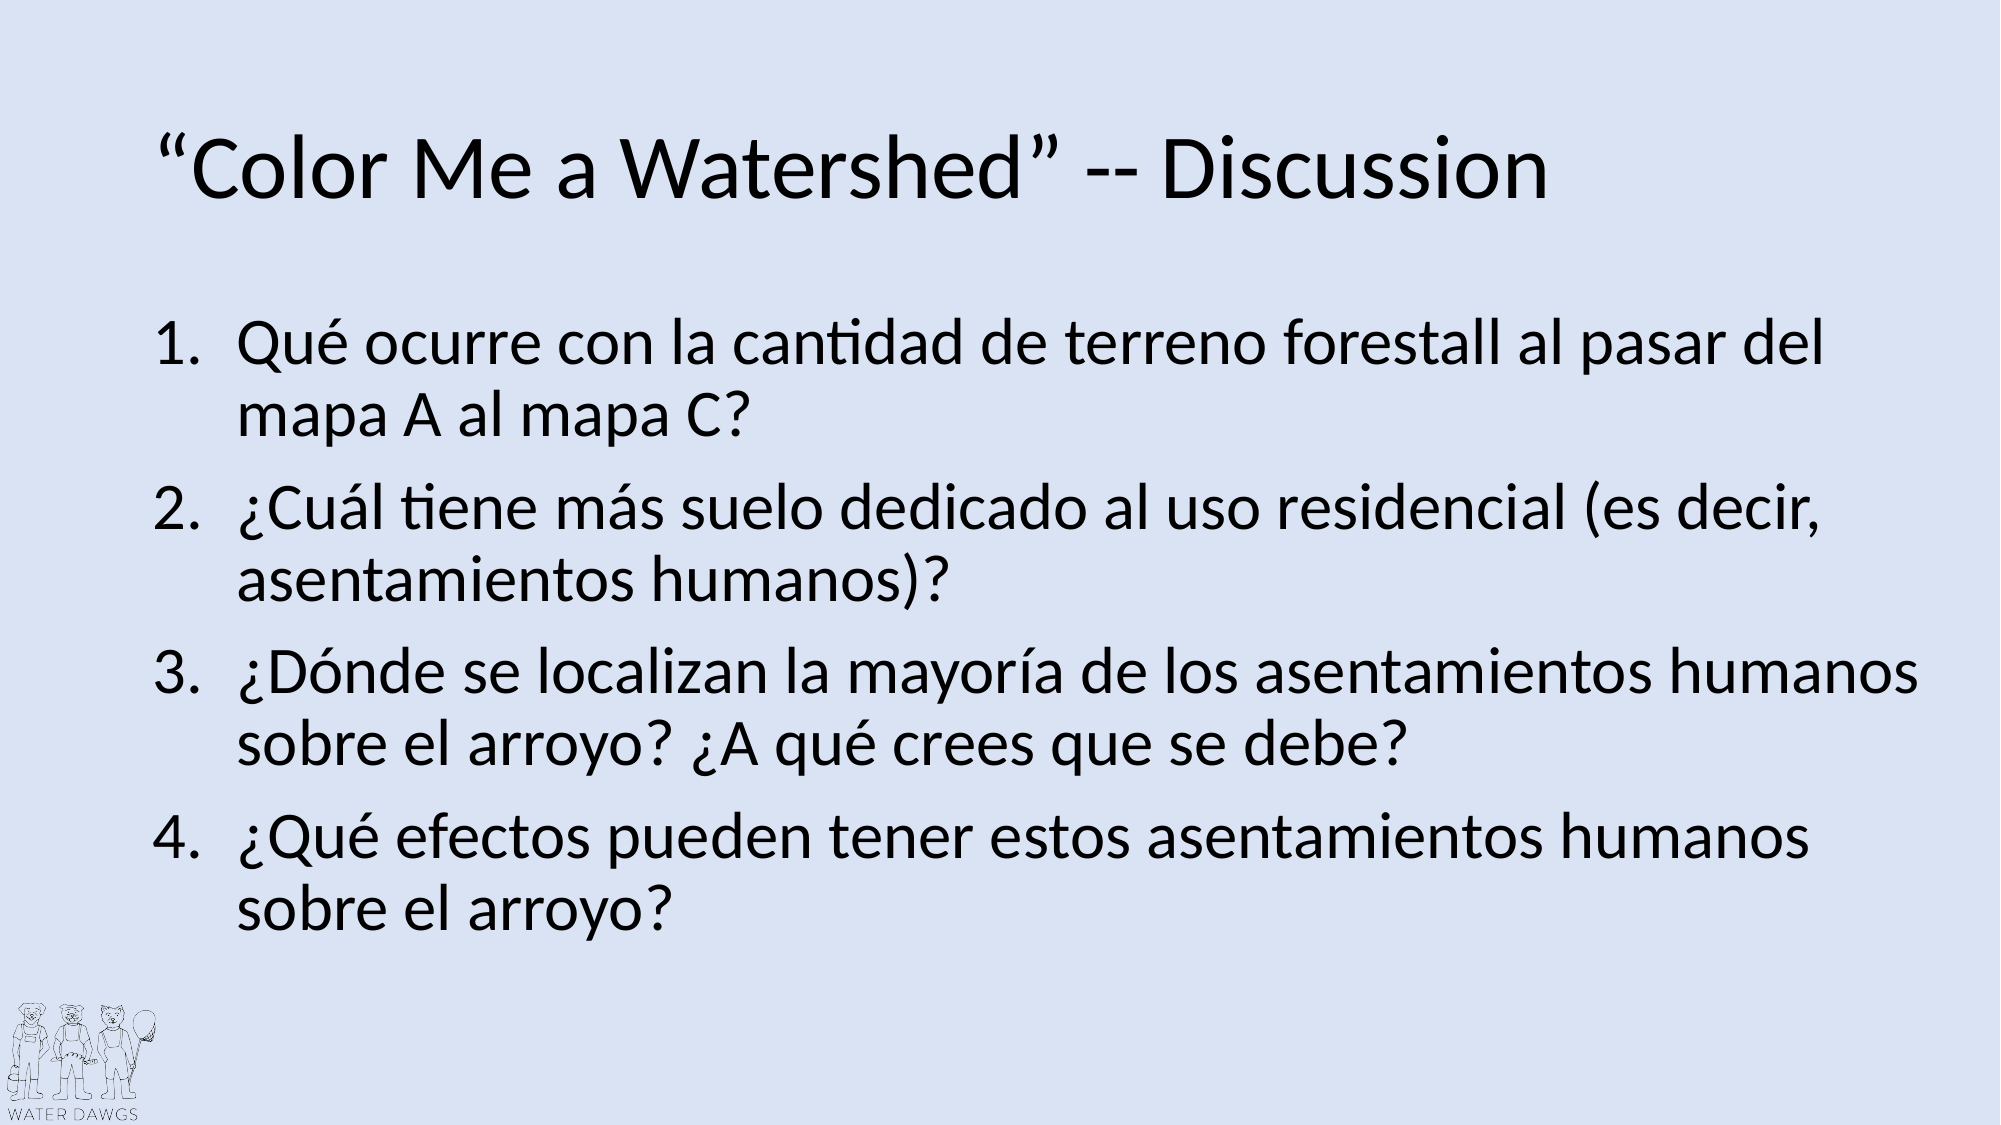

# “Color Me a Watershed” -- Discussion
Qué ocurre con la cantidad de terreno forestall al pasar del mapa A al mapa C?
¿Cuál tiene más suelo dedicado al uso residencial (es decir, asentamientos humanos)?
¿Dónde se localizan la mayoría de los asentamientos humanos sobre el arroyo? ¿A qué crees que se debe?
¿Qué efectos pueden tener estos asentamientos humanos sobre el arroyo?